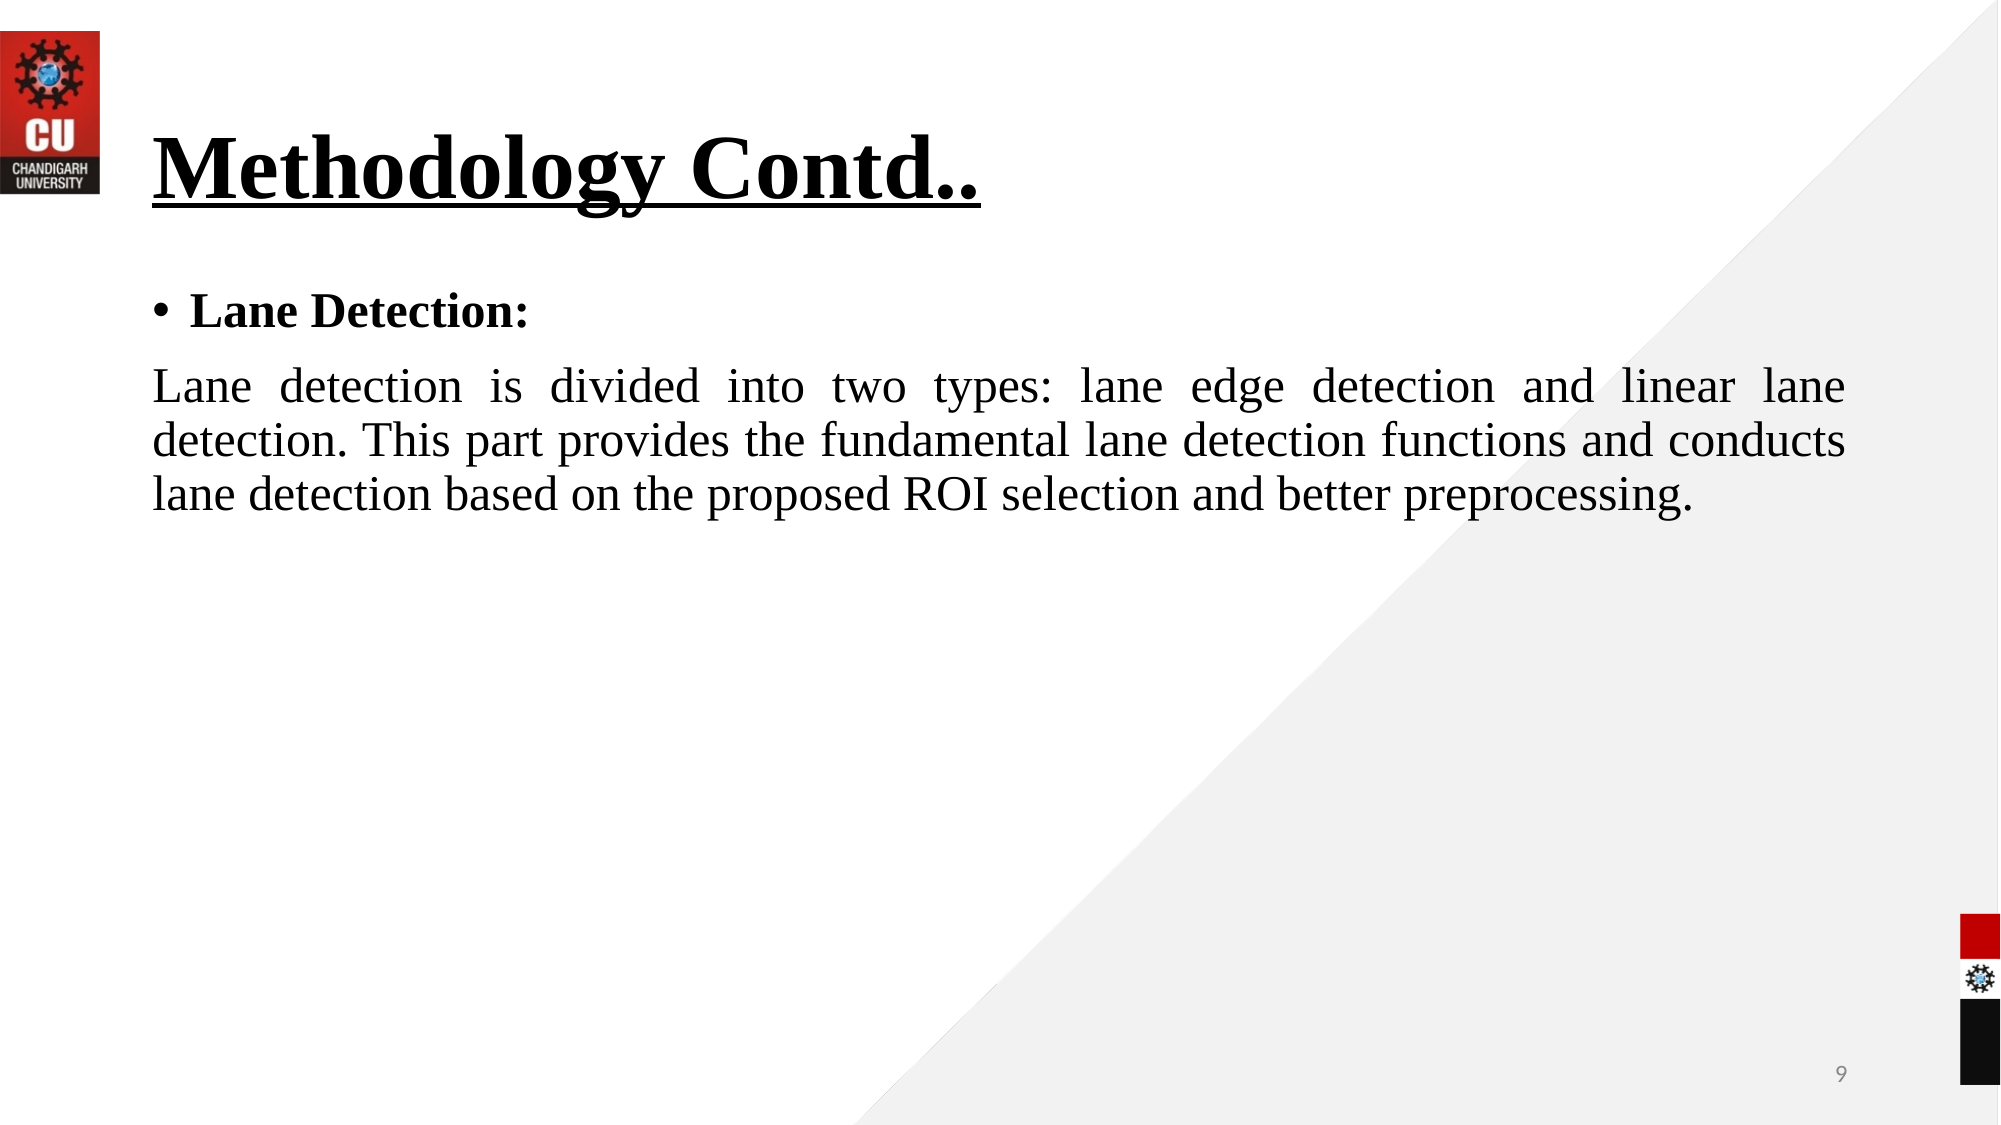

# Methodology Contd..
Lane Detection:
Lane detection is divided into two types: lane edge detection and linear lane detection. This part provides the fundamental lane detection functions and conducts lane detection based on the proposed ROI selection and better preprocessing.

9